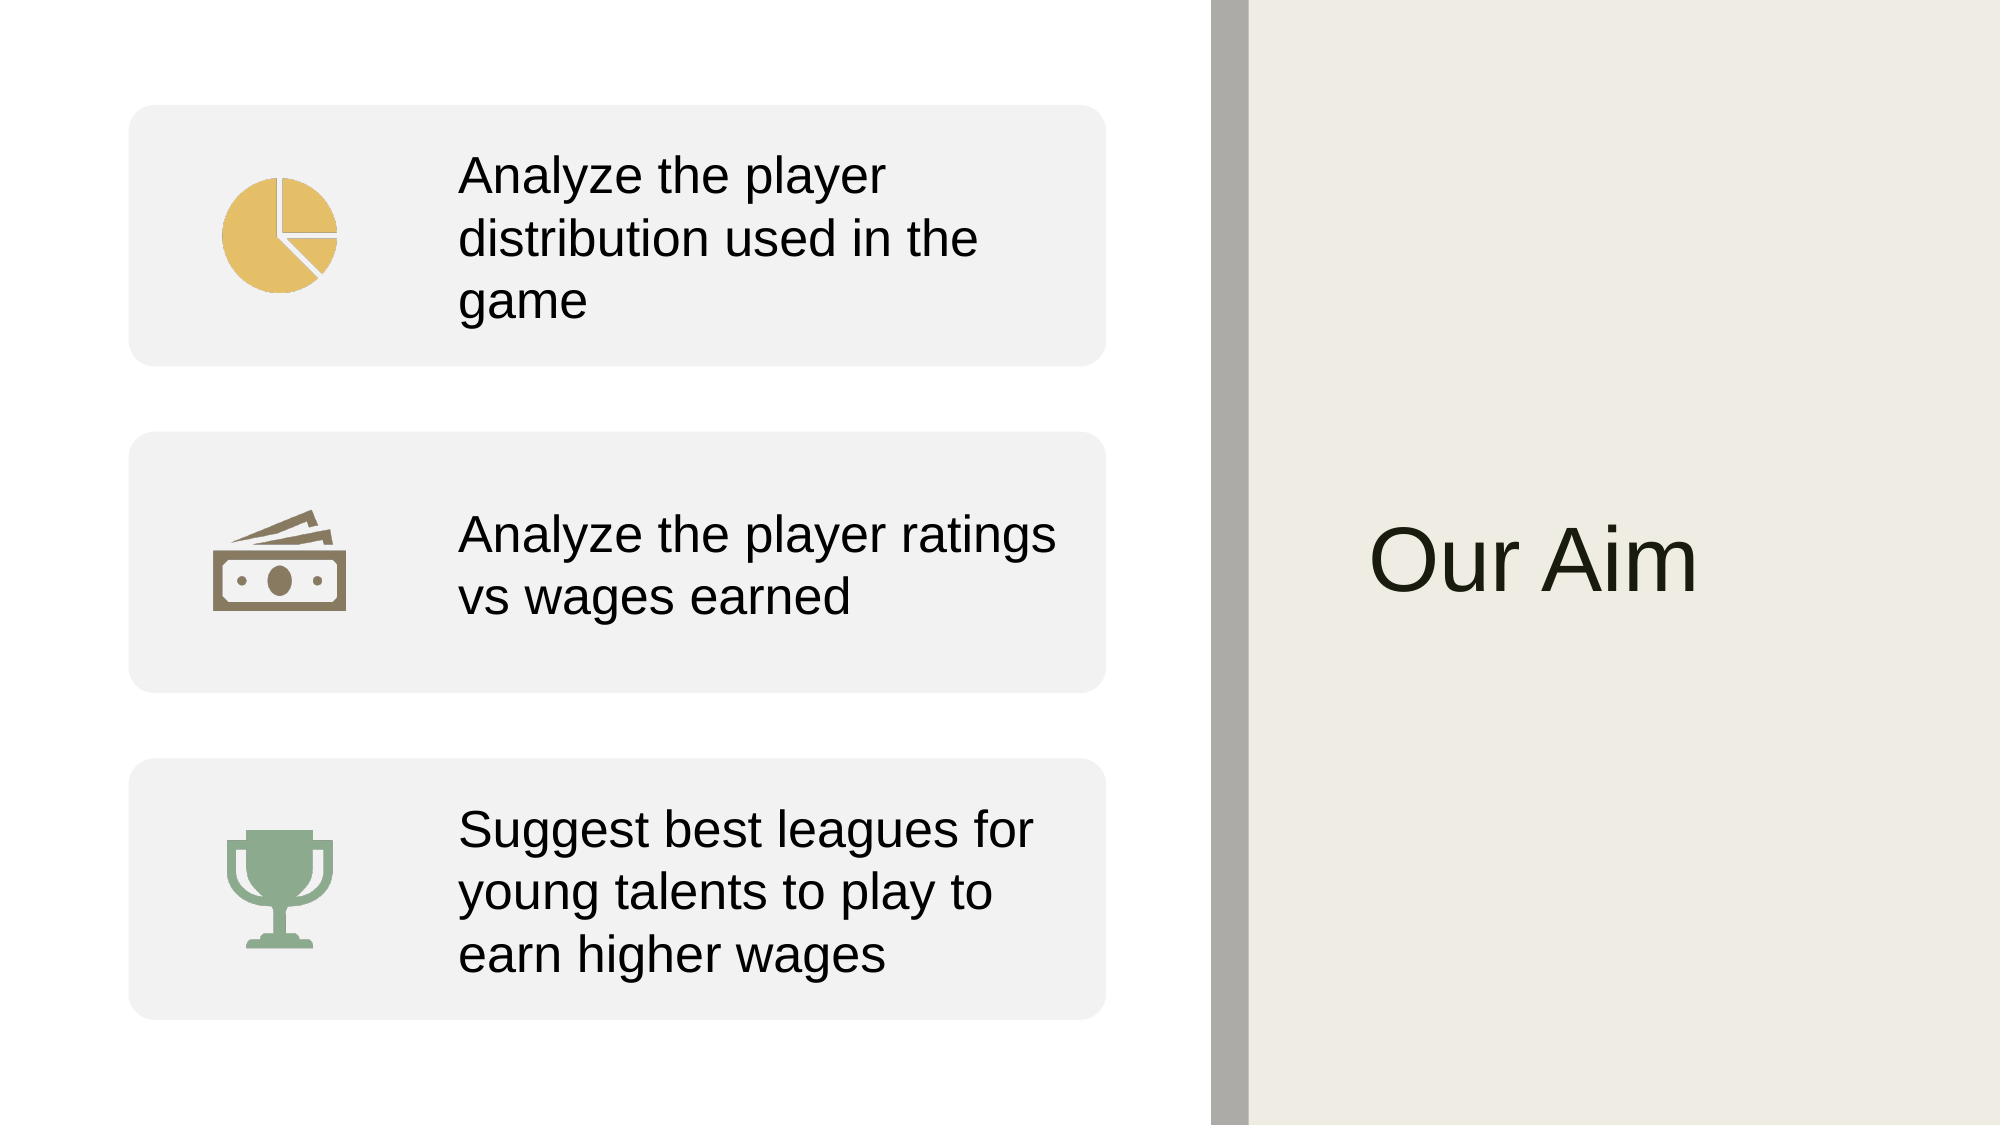

# Our Aim
Analyze the player distribution used in the game
Analyze the player ratings vs wages earned
Suggest best leagues for young talents to play to earn higher wages